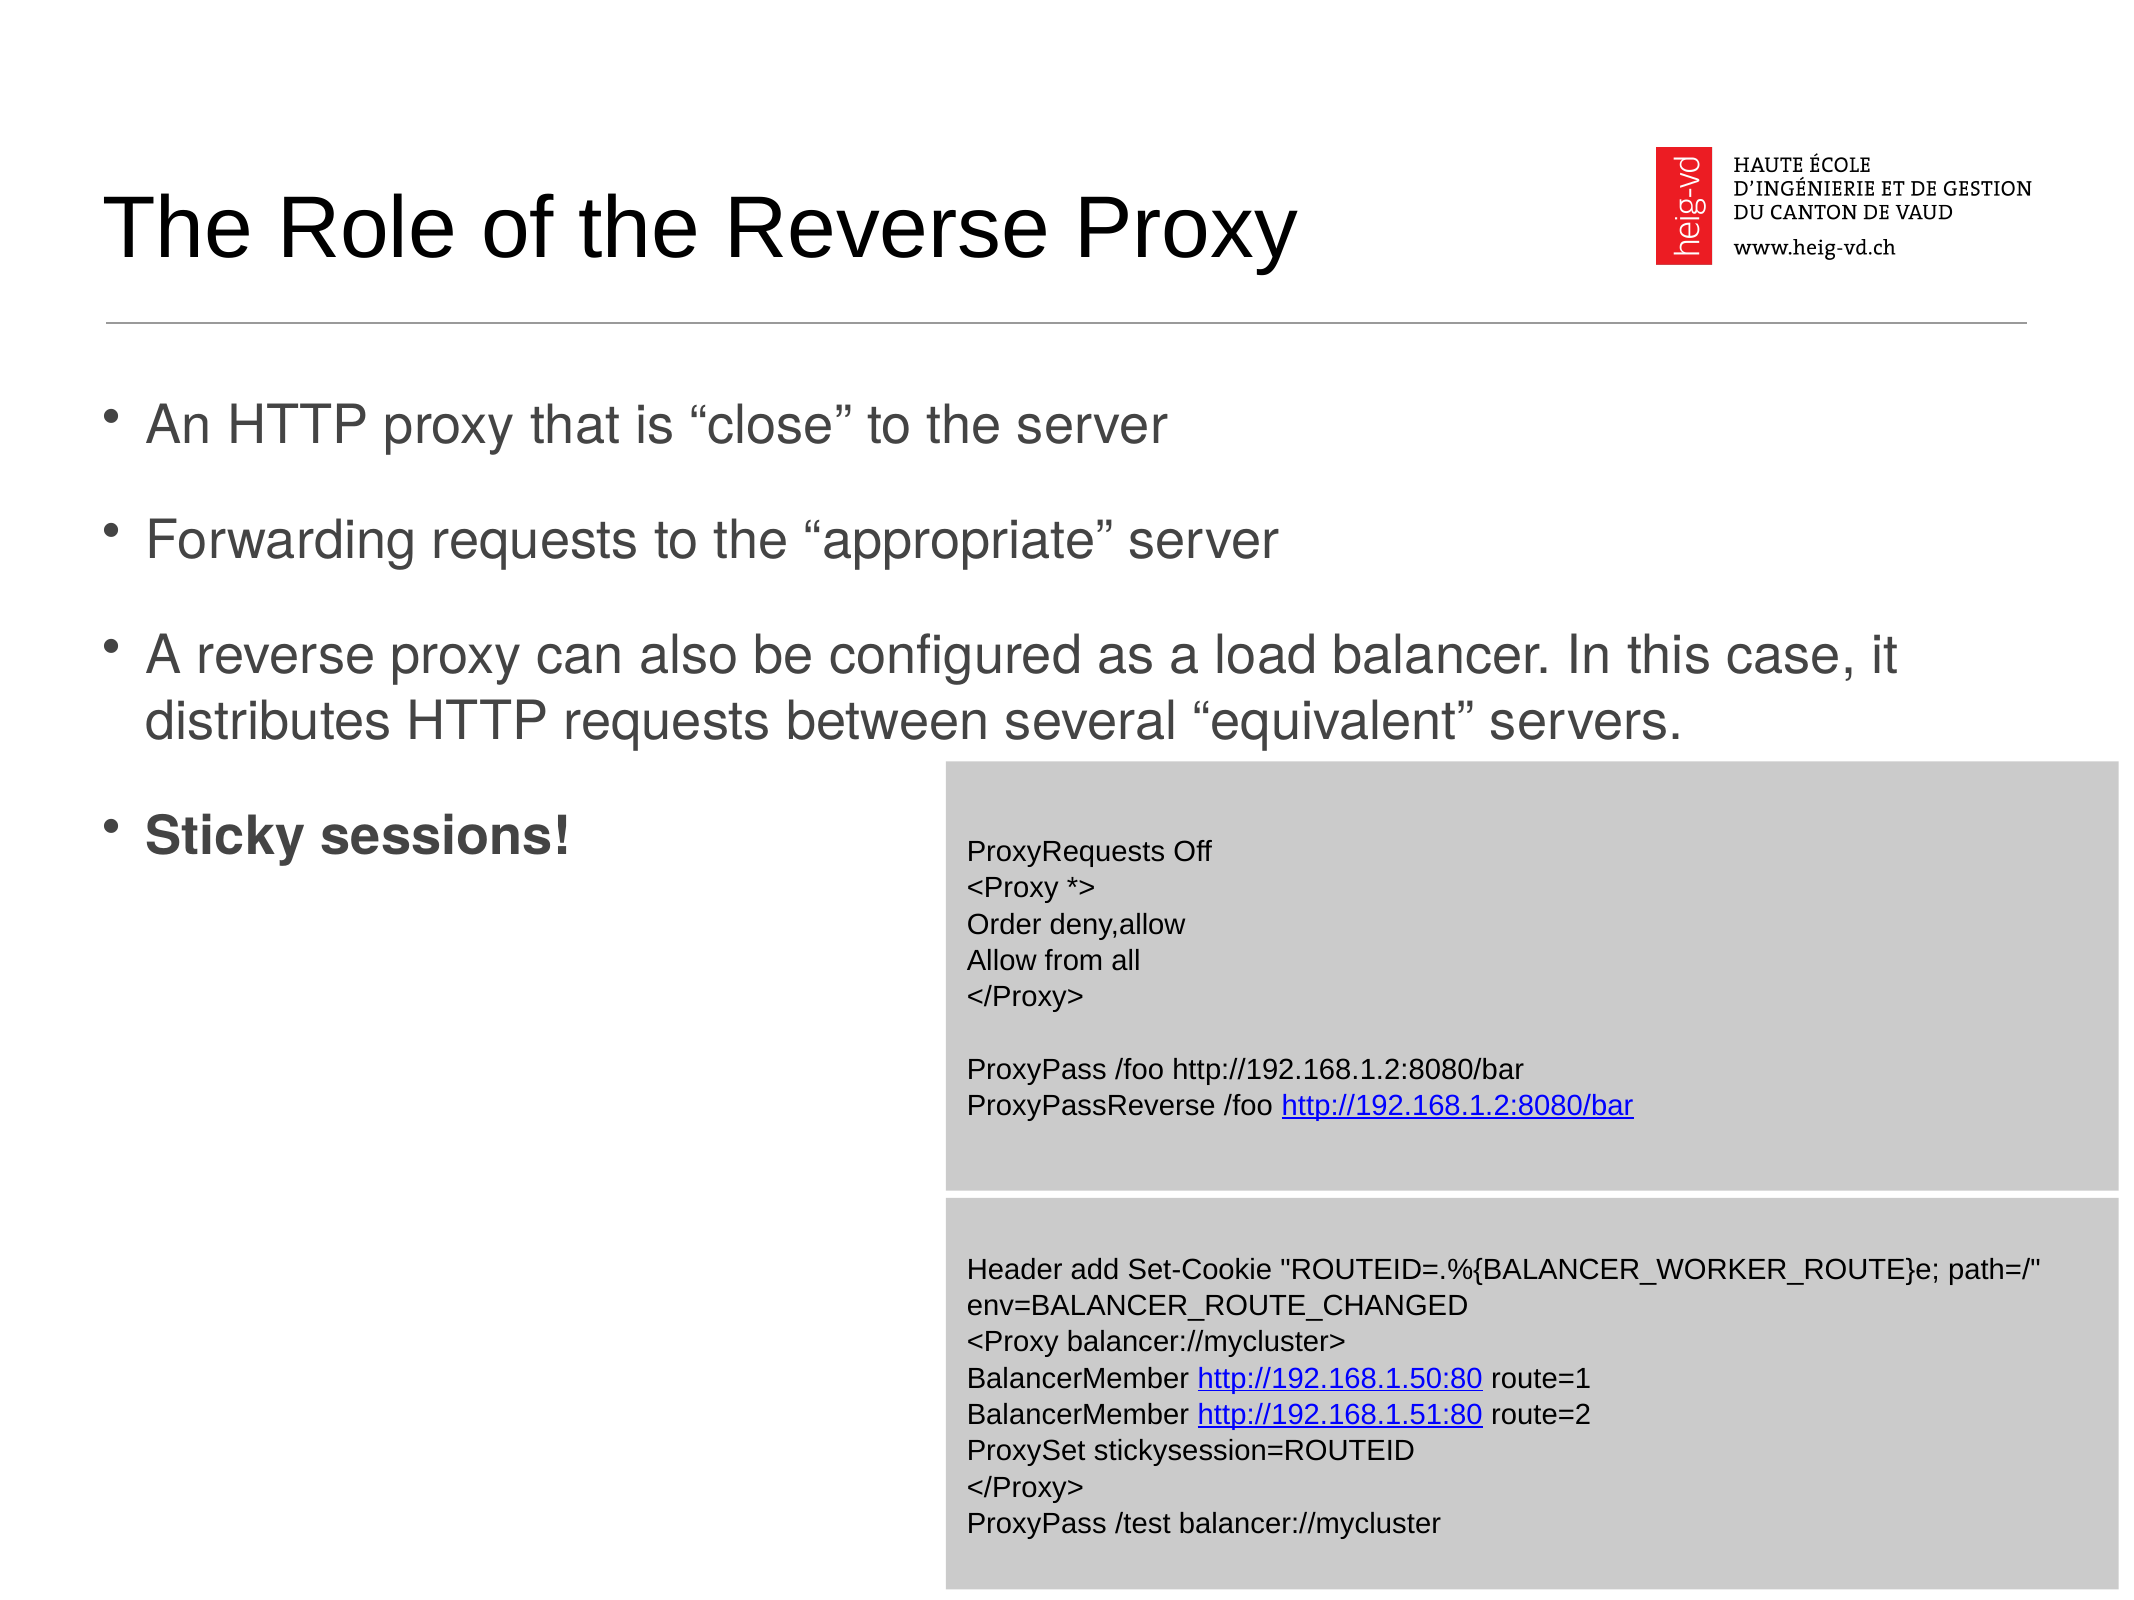

# The Role of the Reverse Proxy
An HTTP proxy that is “close” to the server
Forwarding requests to the “appropriate” server
A reverse proxy can also be configured as a load balancer. In this case, it distributes HTTP requests between several “equivalent” servers.
Sticky sessions!

ProxyRequests Off
<Proxy *>
Order deny,allow
Allow from all
</Proxy>

ProxyPass /foo http://192.168.1.2:8080/bar
ProxyPassReverse /foo http://192.168.1.2:8080/bar

Header add Set-Cookie "ROUTEID=.%{BALANCER_WORKER_ROUTE}e; path=/" env=BALANCER_ROUTE_CHANGED
<Proxy balancer://mycluster>
BalancerMember http://192.168.1.50:80 route=1
BalancerMember http://192.168.1.51:80 route=2
ProxySet stickysession=ROUTEID
</Proxy>
ProxyPass /test balancer://mycluster